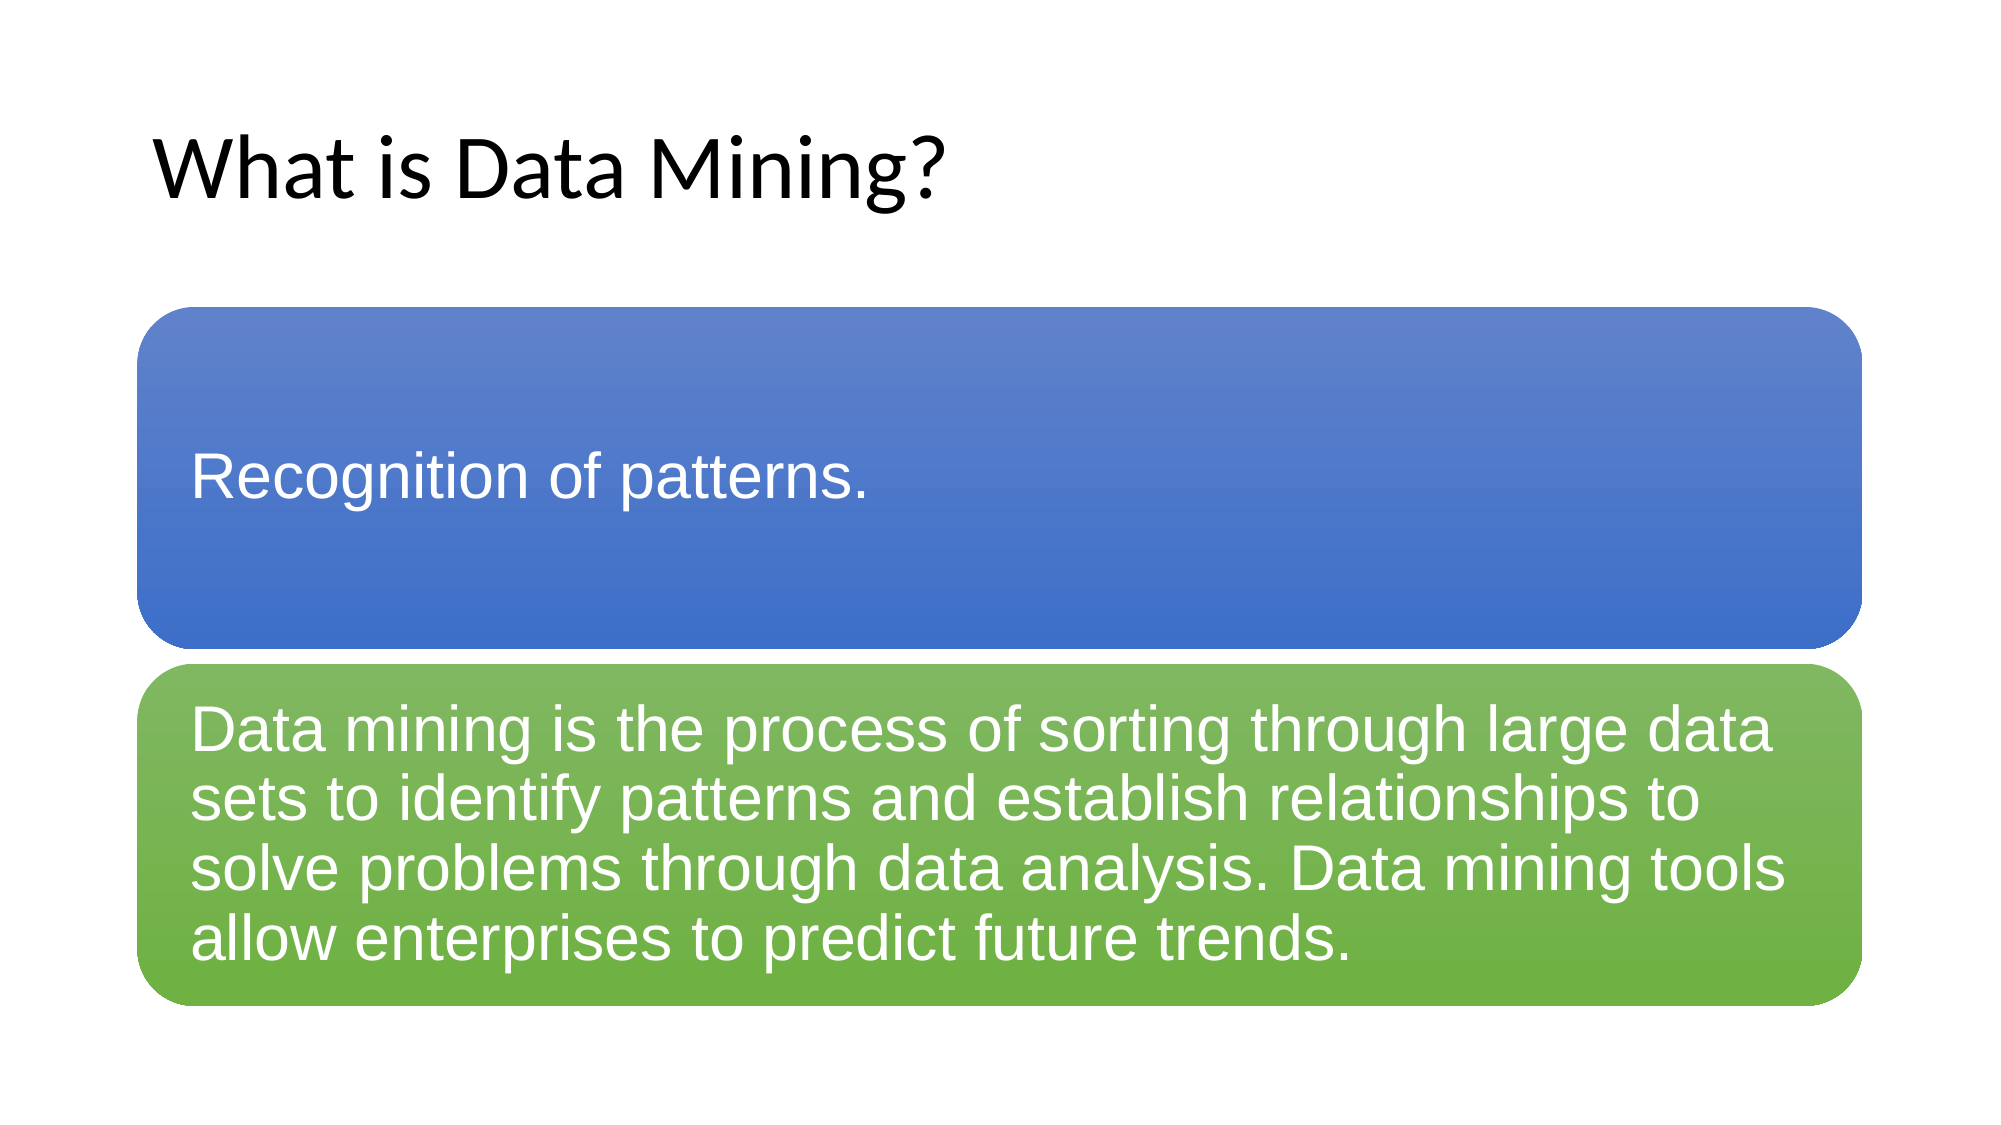

# What is Data Mining?
Recognition of patterns.
Data mining is the process of sorting through large data sets to identify patterns and establish relationships to solve problems through data analysis. Data mining tools allow enterprises to predict future trends.